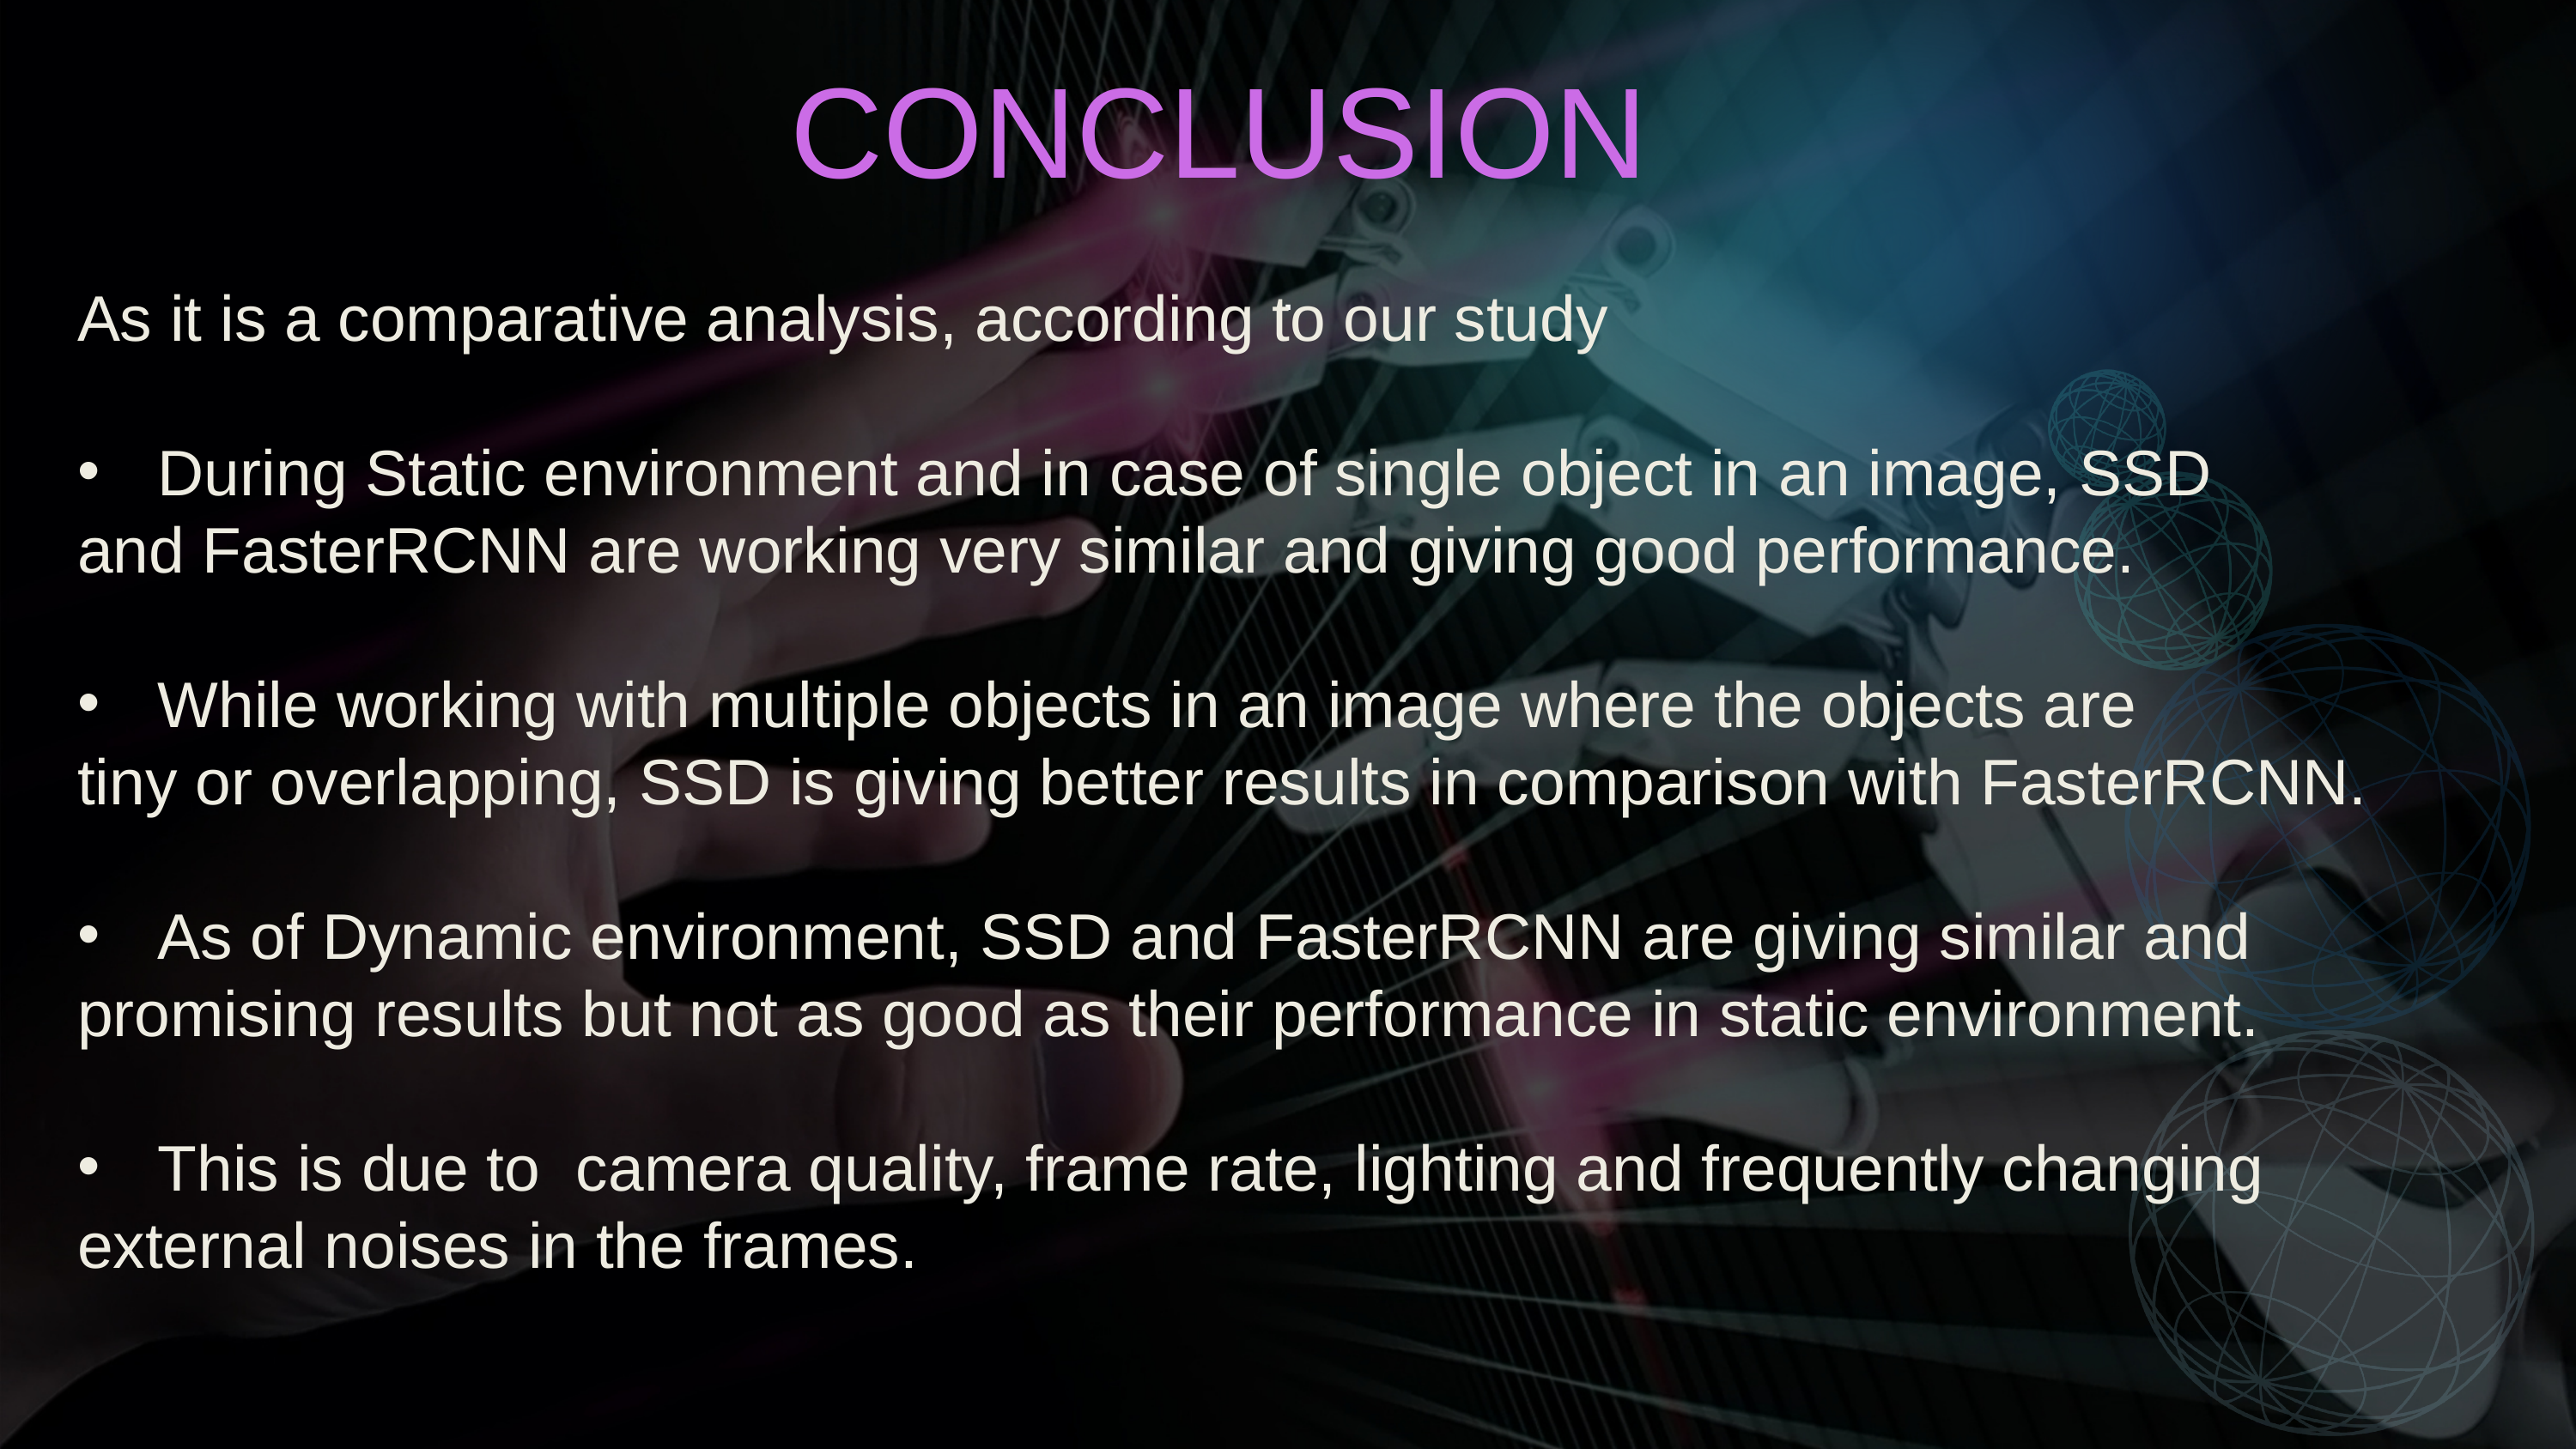

CONCLUSION
As it is a comparative analysis, according to our study

During Static environment and in case of single object in an image, SSD
and FasterRCNN are working very similar and giving good performance.

While working with multiple objects in an image where the objects are
tiny or overlapping, SSD is giving better results in comparison with FasterRCNN.

As of Dynamic environment, SSD and FasterRCNN are giving similar and
promising results but not as good as their performance in static environment.

This is due to  camera quality, frame rate, lighting and frequently changing
external noises in the frames.
.